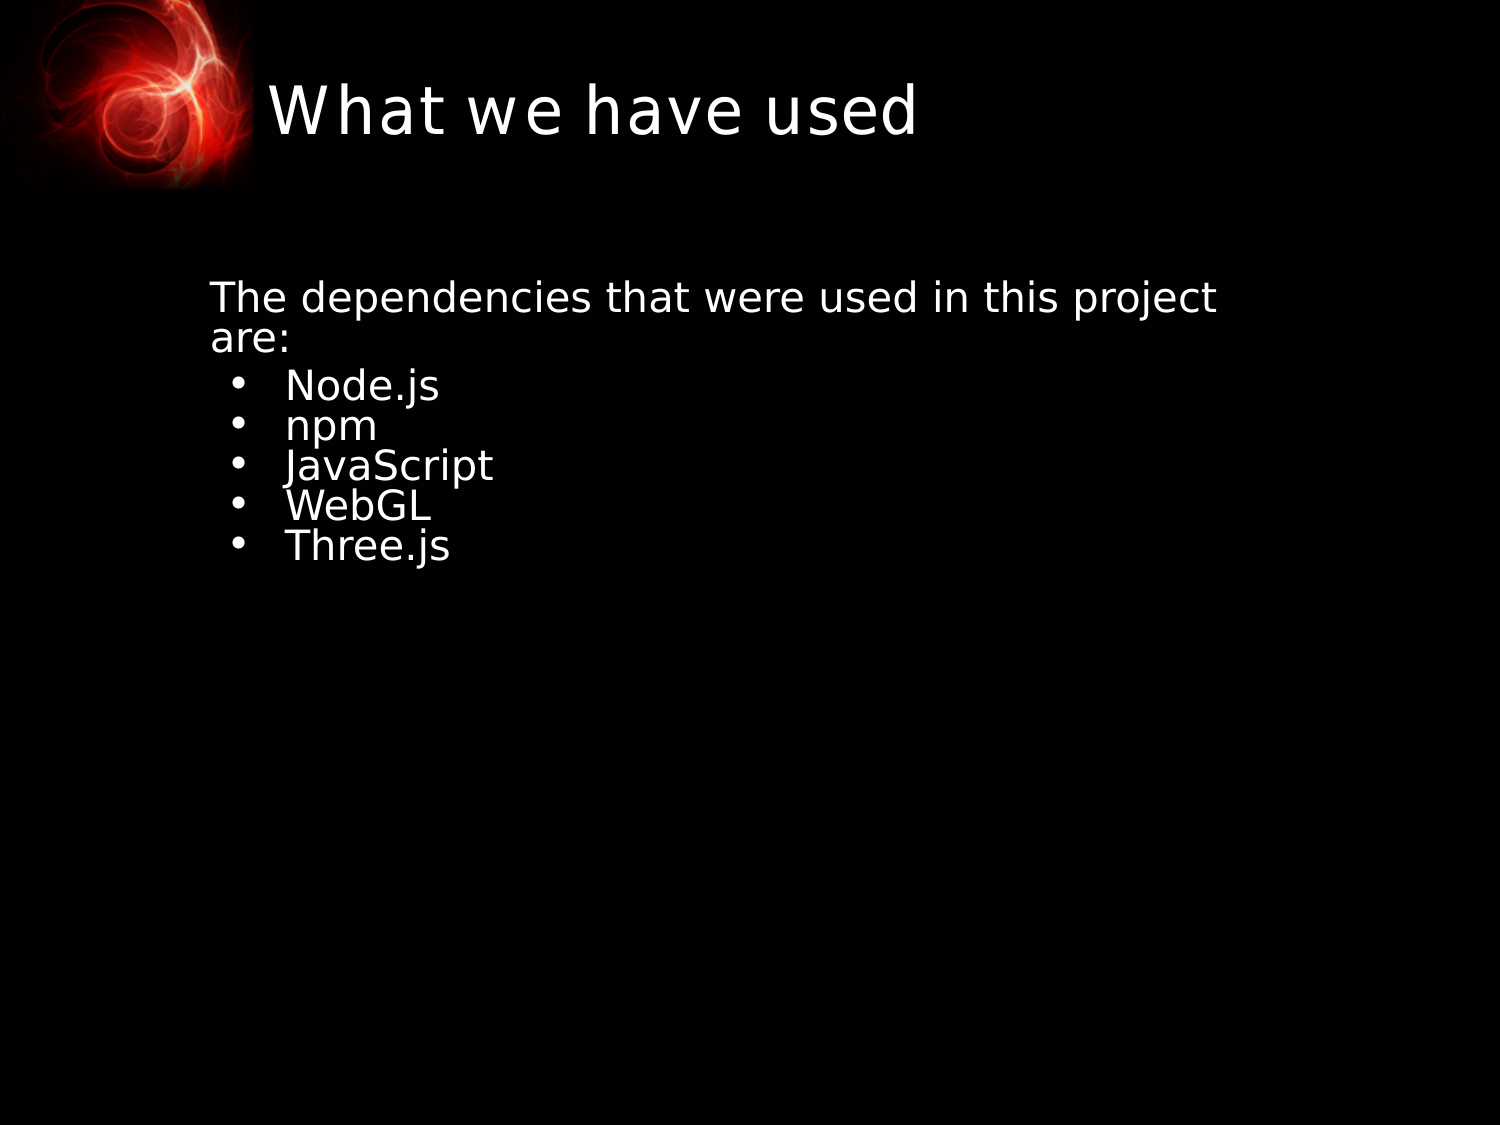

# What we have used
The dependencies that were used in this project are:
Node.js
npm
JavaScript
WebGL
Three.js